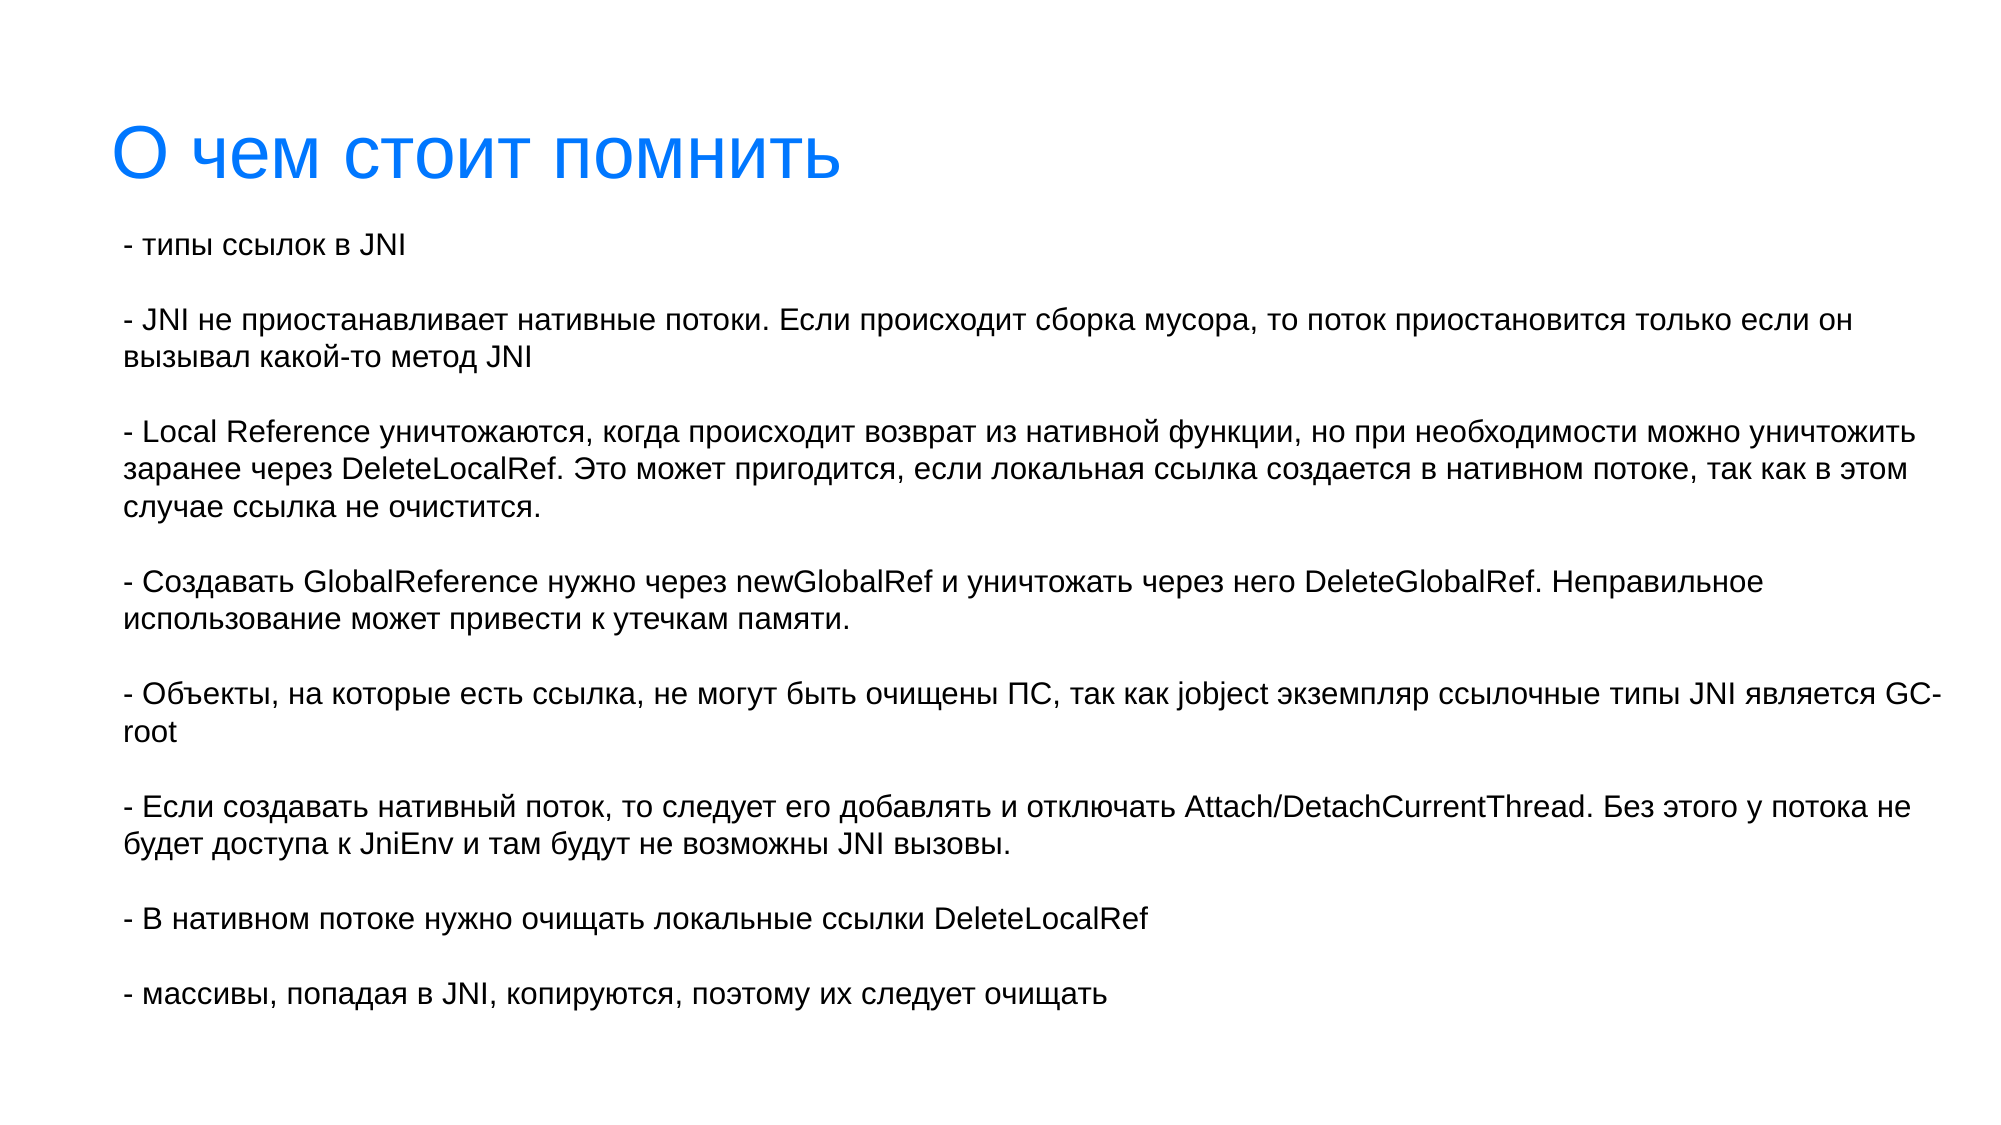

# О чем стоит помнить

- типы ссылок в JNI

- JNI не приостанавливает нативные потоки. Если происходит сборка мусора, то поток приостановится только если он вызывал какой-то метод JNI

- Local Reference уничтожаются, когда происходит возврат из нативной функции, но при необходимости можно уничтожить заранее через DeleteLocalRef. Это может пригодится, если локальная ссылка создается в нативном потоке, так как в этом случае ссылка не очистится.

- Создавать GlobalReference нужно через newGlobalRef и уничтожать через него DeleteGlobalRef. Неправильное использование может привести к утечкам памяти.

- Объекты, на которые есть ссылка, не могут быть очищены ПС, так как jobject экземпляр ссылочные типы JNI является GC-root

- Если создавать нативный поток, то следует его добавлять и отключать Attach/DetachCurrentThread. Без этого у потока не будет доступа к JniEnv и там будут не возможны JNI вызовы.

- В нативном потоке нужно очищать локальные ссылки DeleteLocalRef

- массивы, попадая в JNI, копируются, поэтому их следует очищать